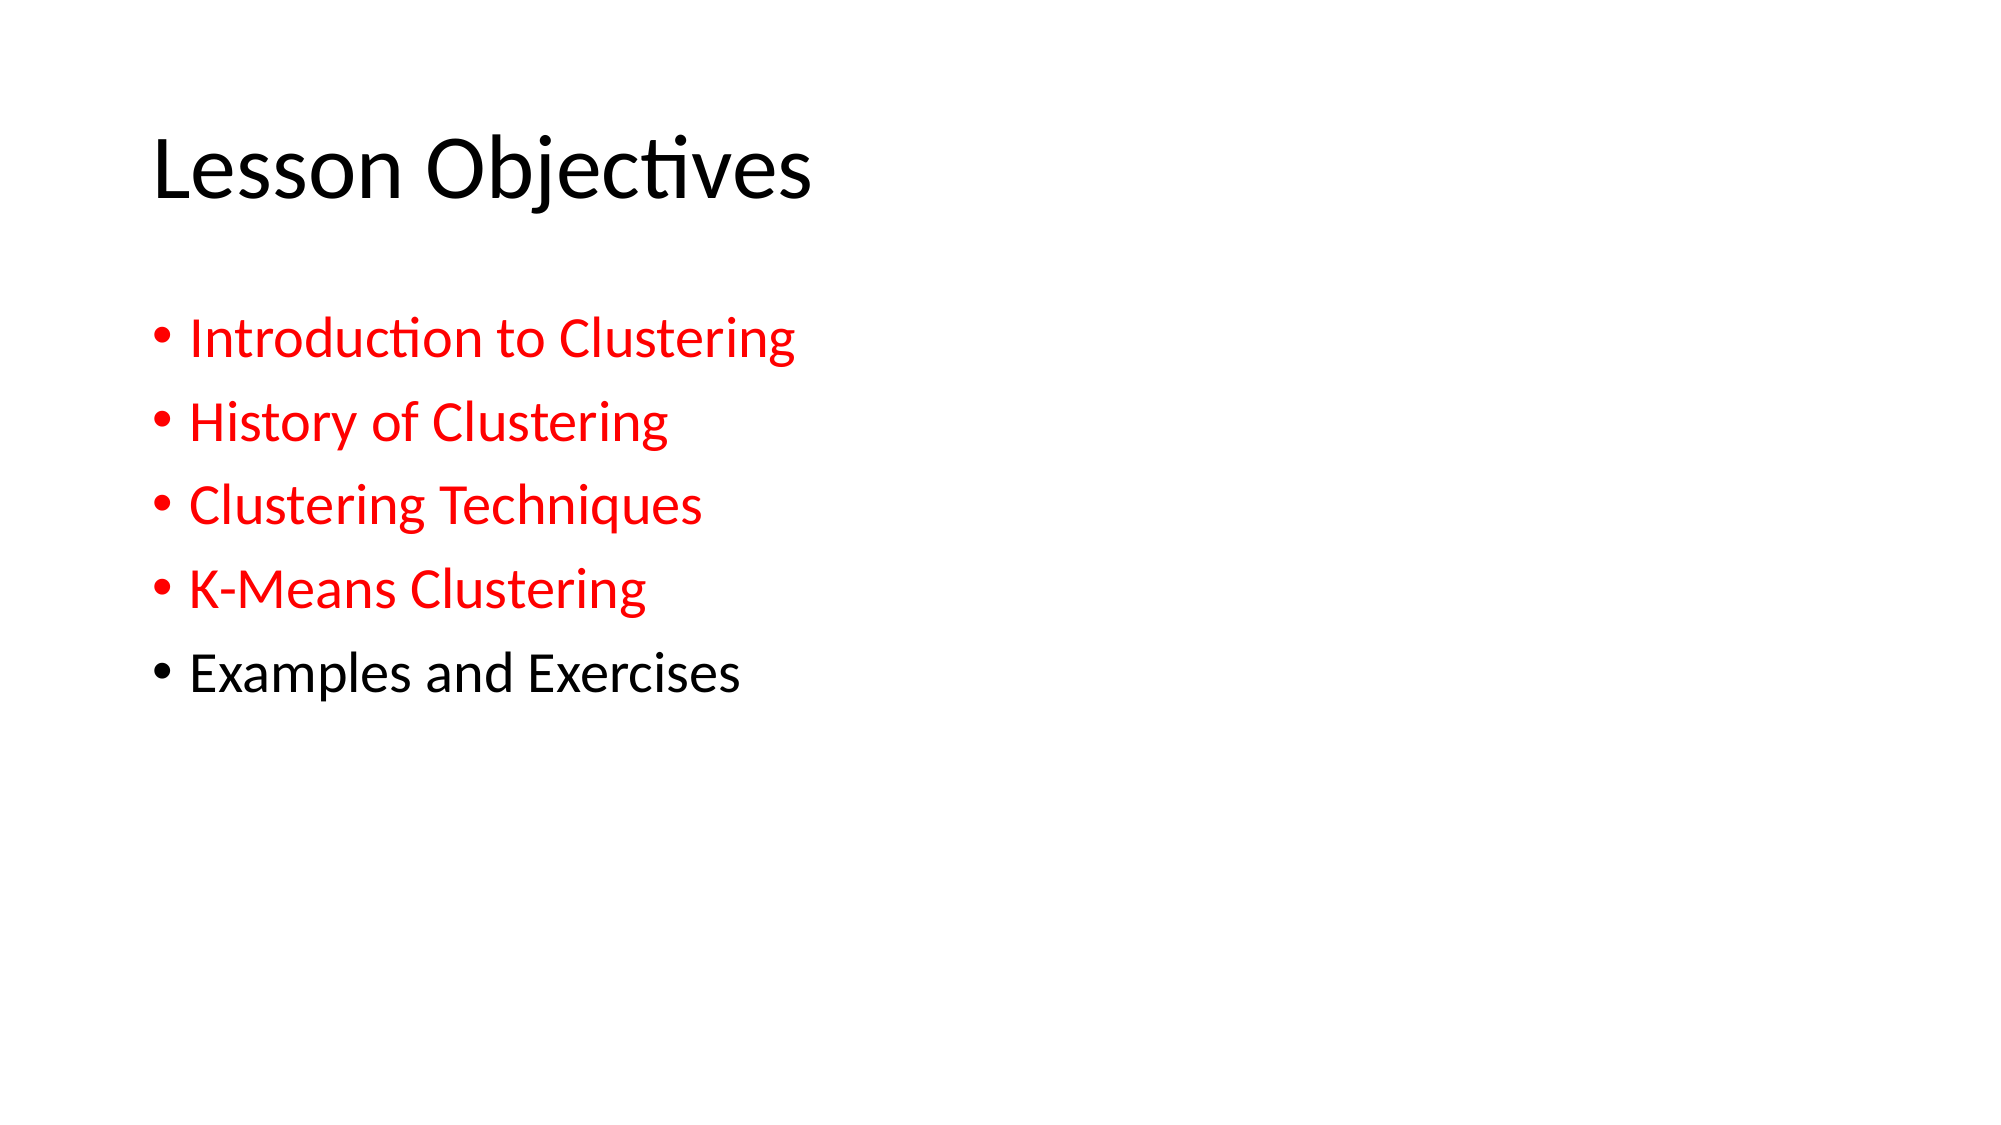

# Lesson Objectives
Introduction to Clustering
History of Clustering
Clustering Techniques
K-Means Clustering
Examples and Exercises